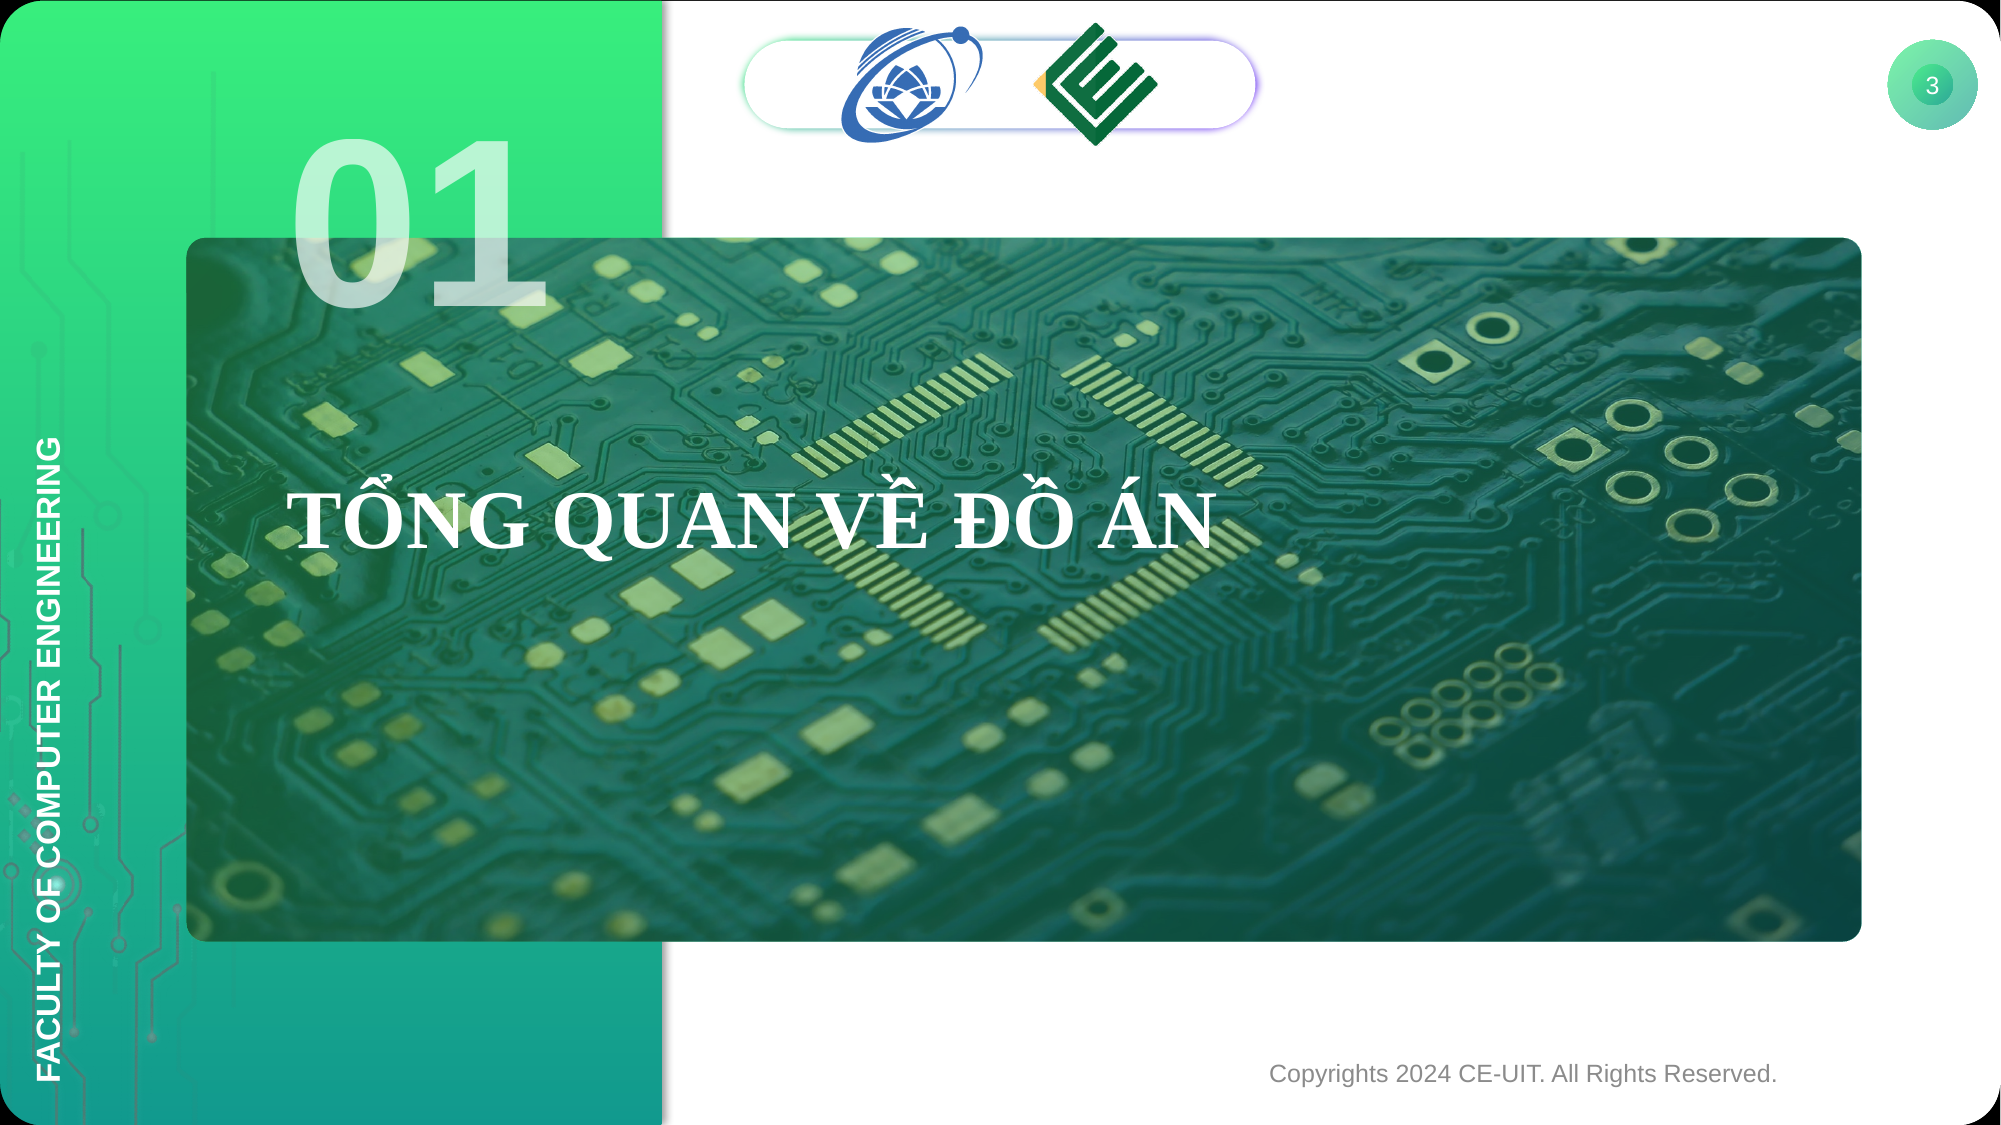

3
01
# TỔNG QUAN VỀ ĐỒ ÁN
Copyrights 2024 CE-UIT. All Rights Reserved.